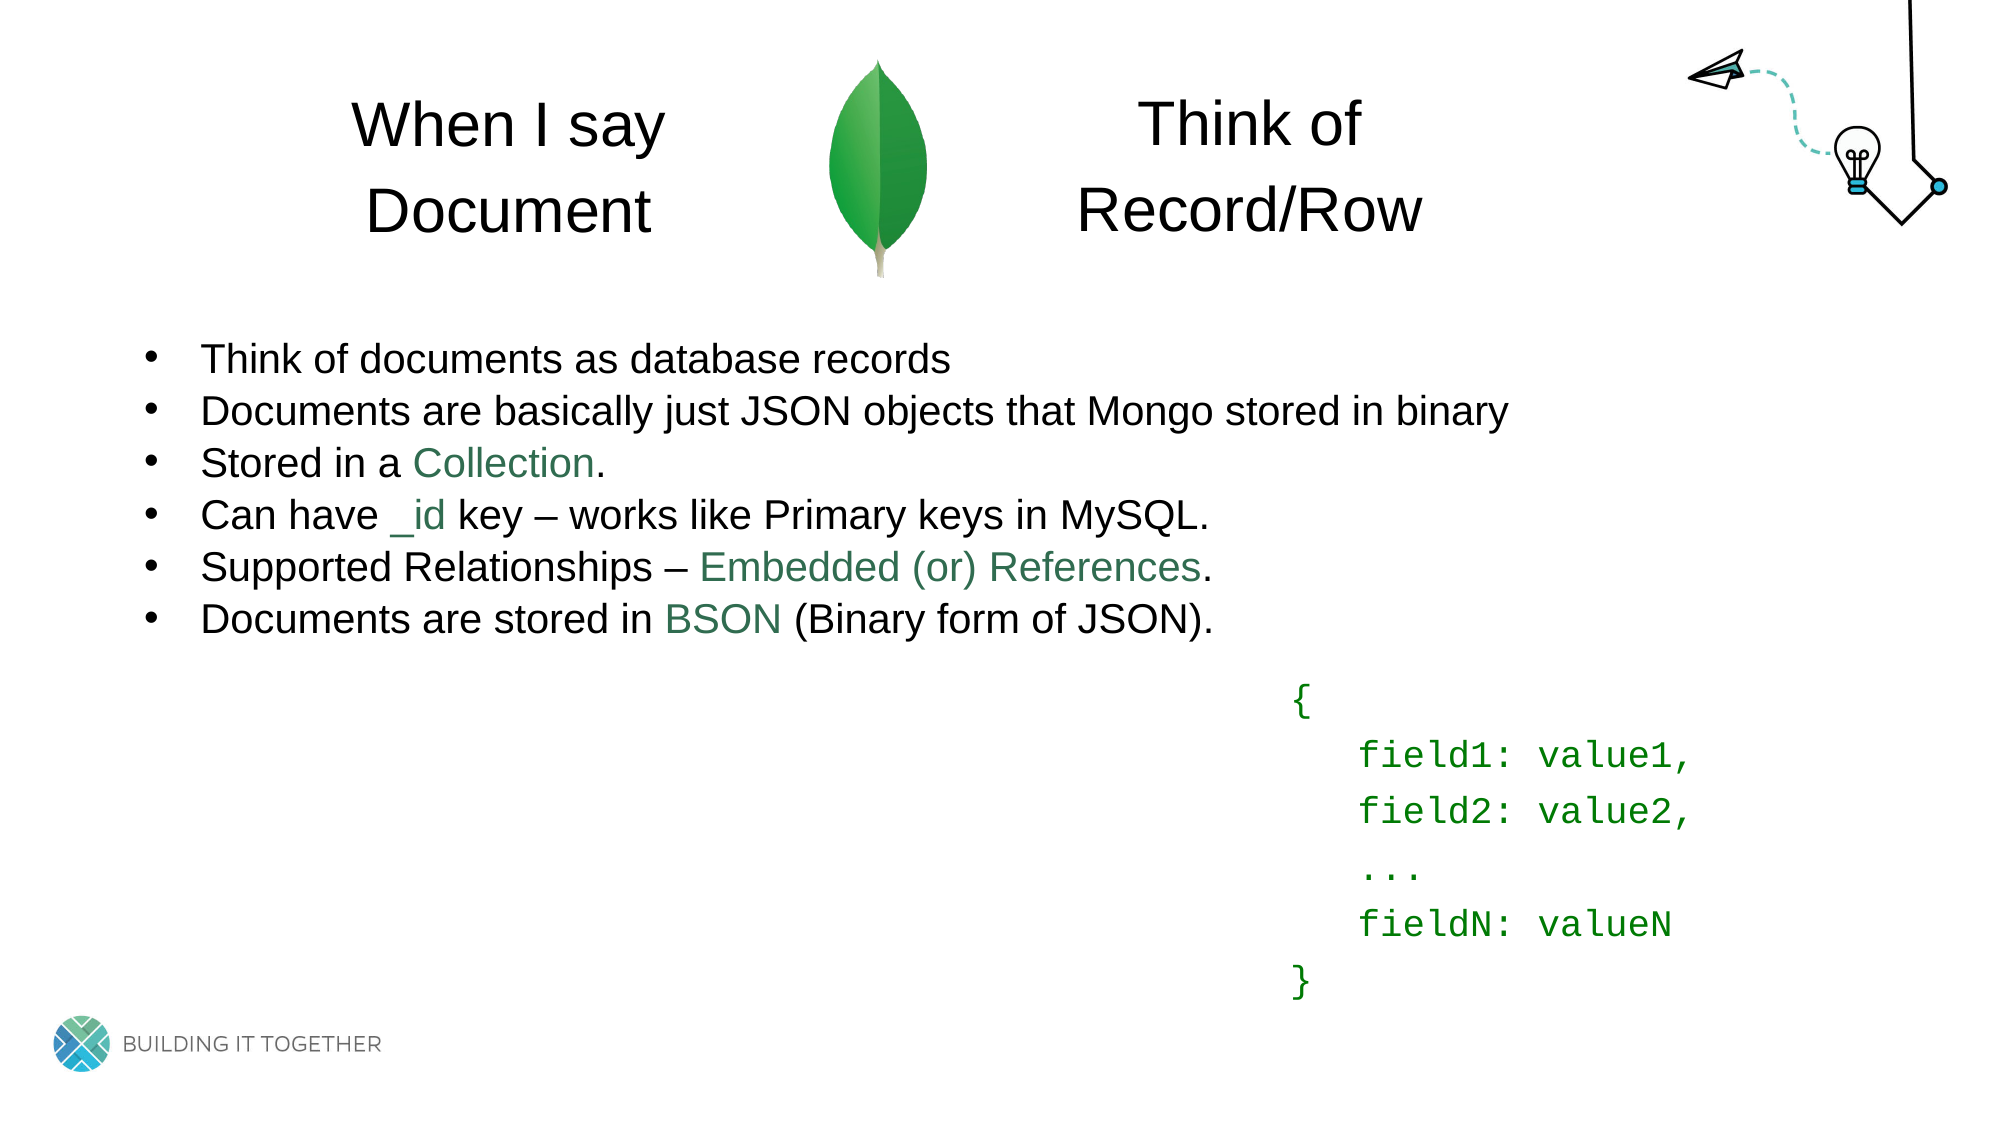

Think of
Record/Row
When I say
Document
Think of documents as database records
Documents are basically just JSON objects that Mongo stored in binary
Stored in a Collection.
Can have _id key – works like Primary keys in MySQL.
Supported Relationships – Embedded (or) References.
Documents are stored in BSON (Binary form of JSON).
{
   field1: value1,
   field2: value2,
   ...
   fieldN: valueN
}